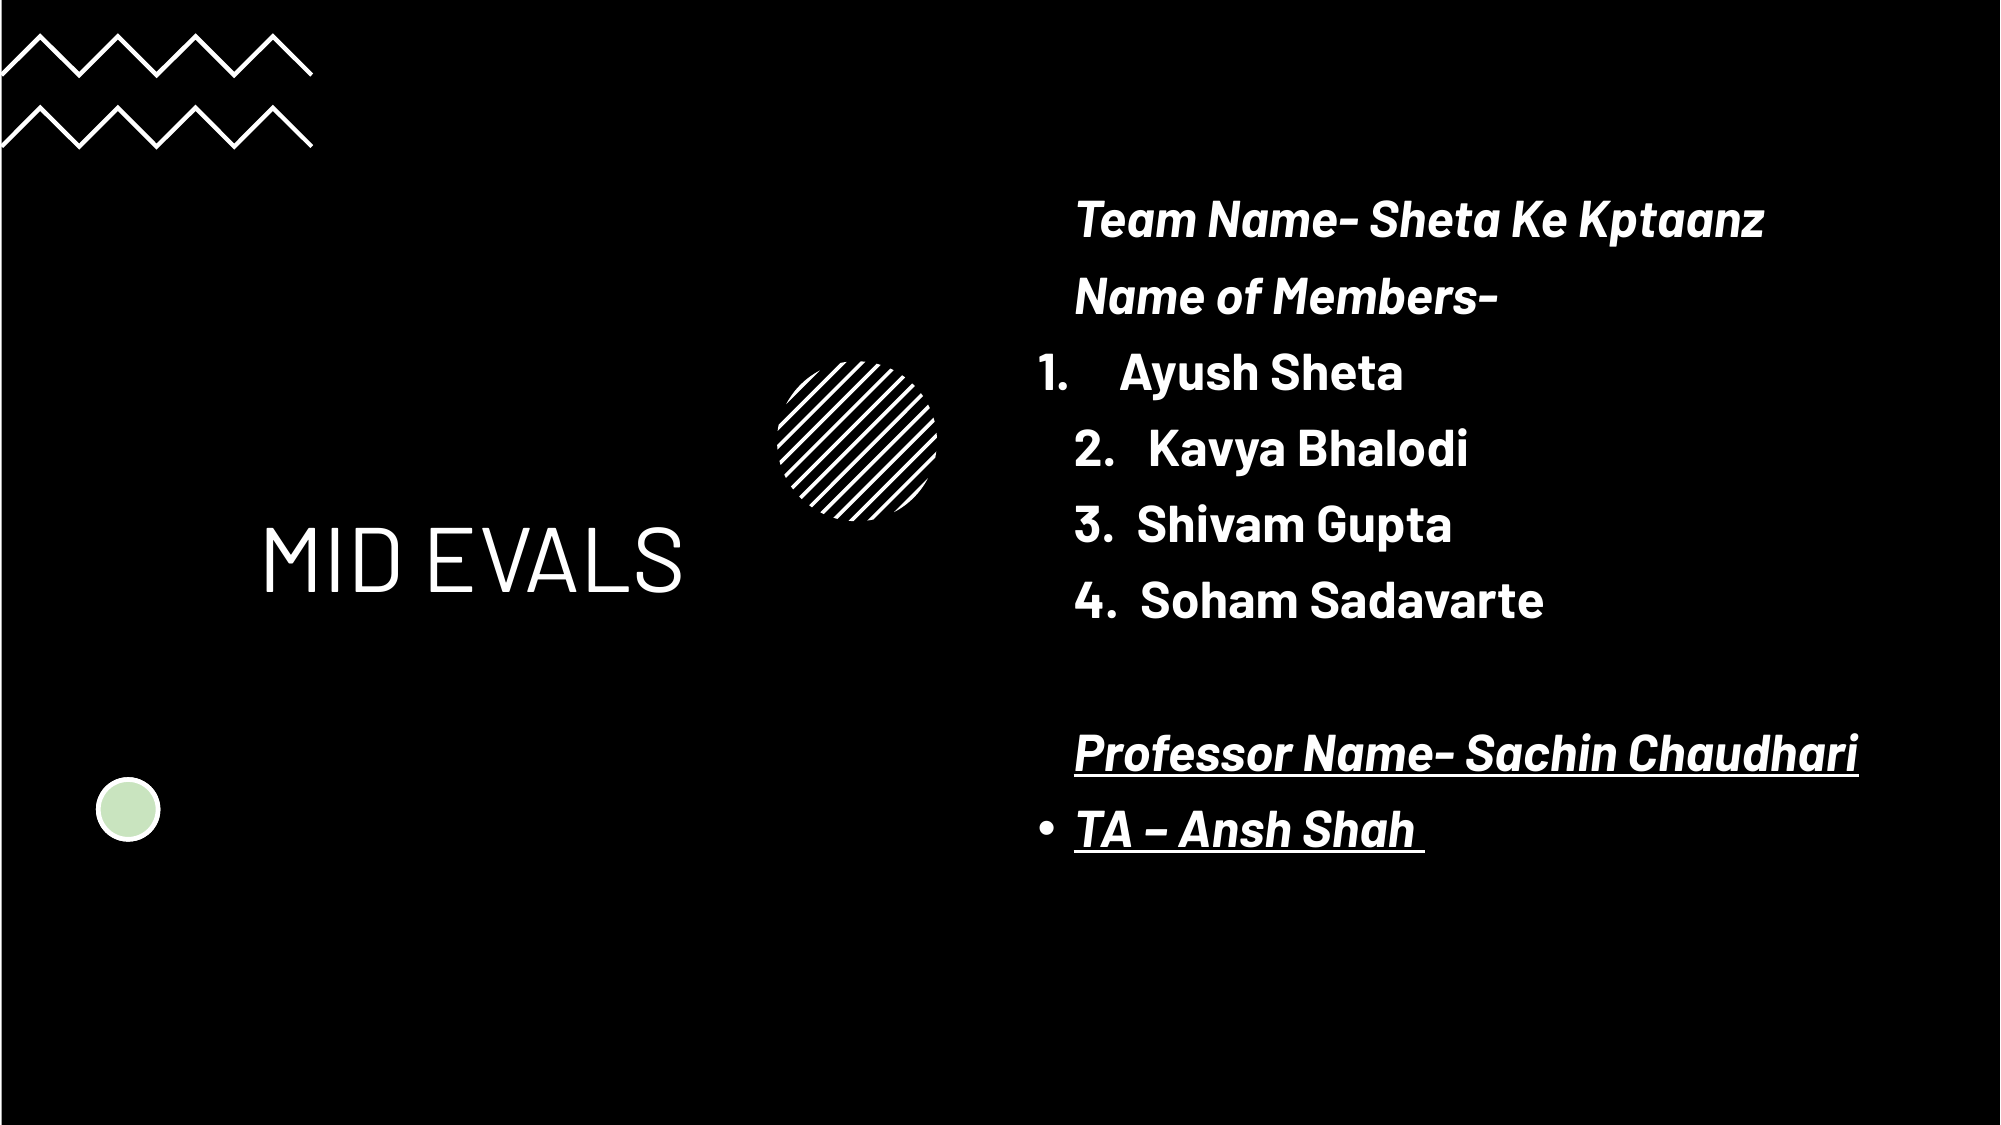

# MID EVALS
Team Name- Sheta Ke Kptaanz
Name of Members-
Ayush Sheta
2.   Kavya Bhalodi
3.  Shivam Gupta
4.  Soham Sadavarte

Professor Name- Sachin Chaudhari
TA – Ansh Shah